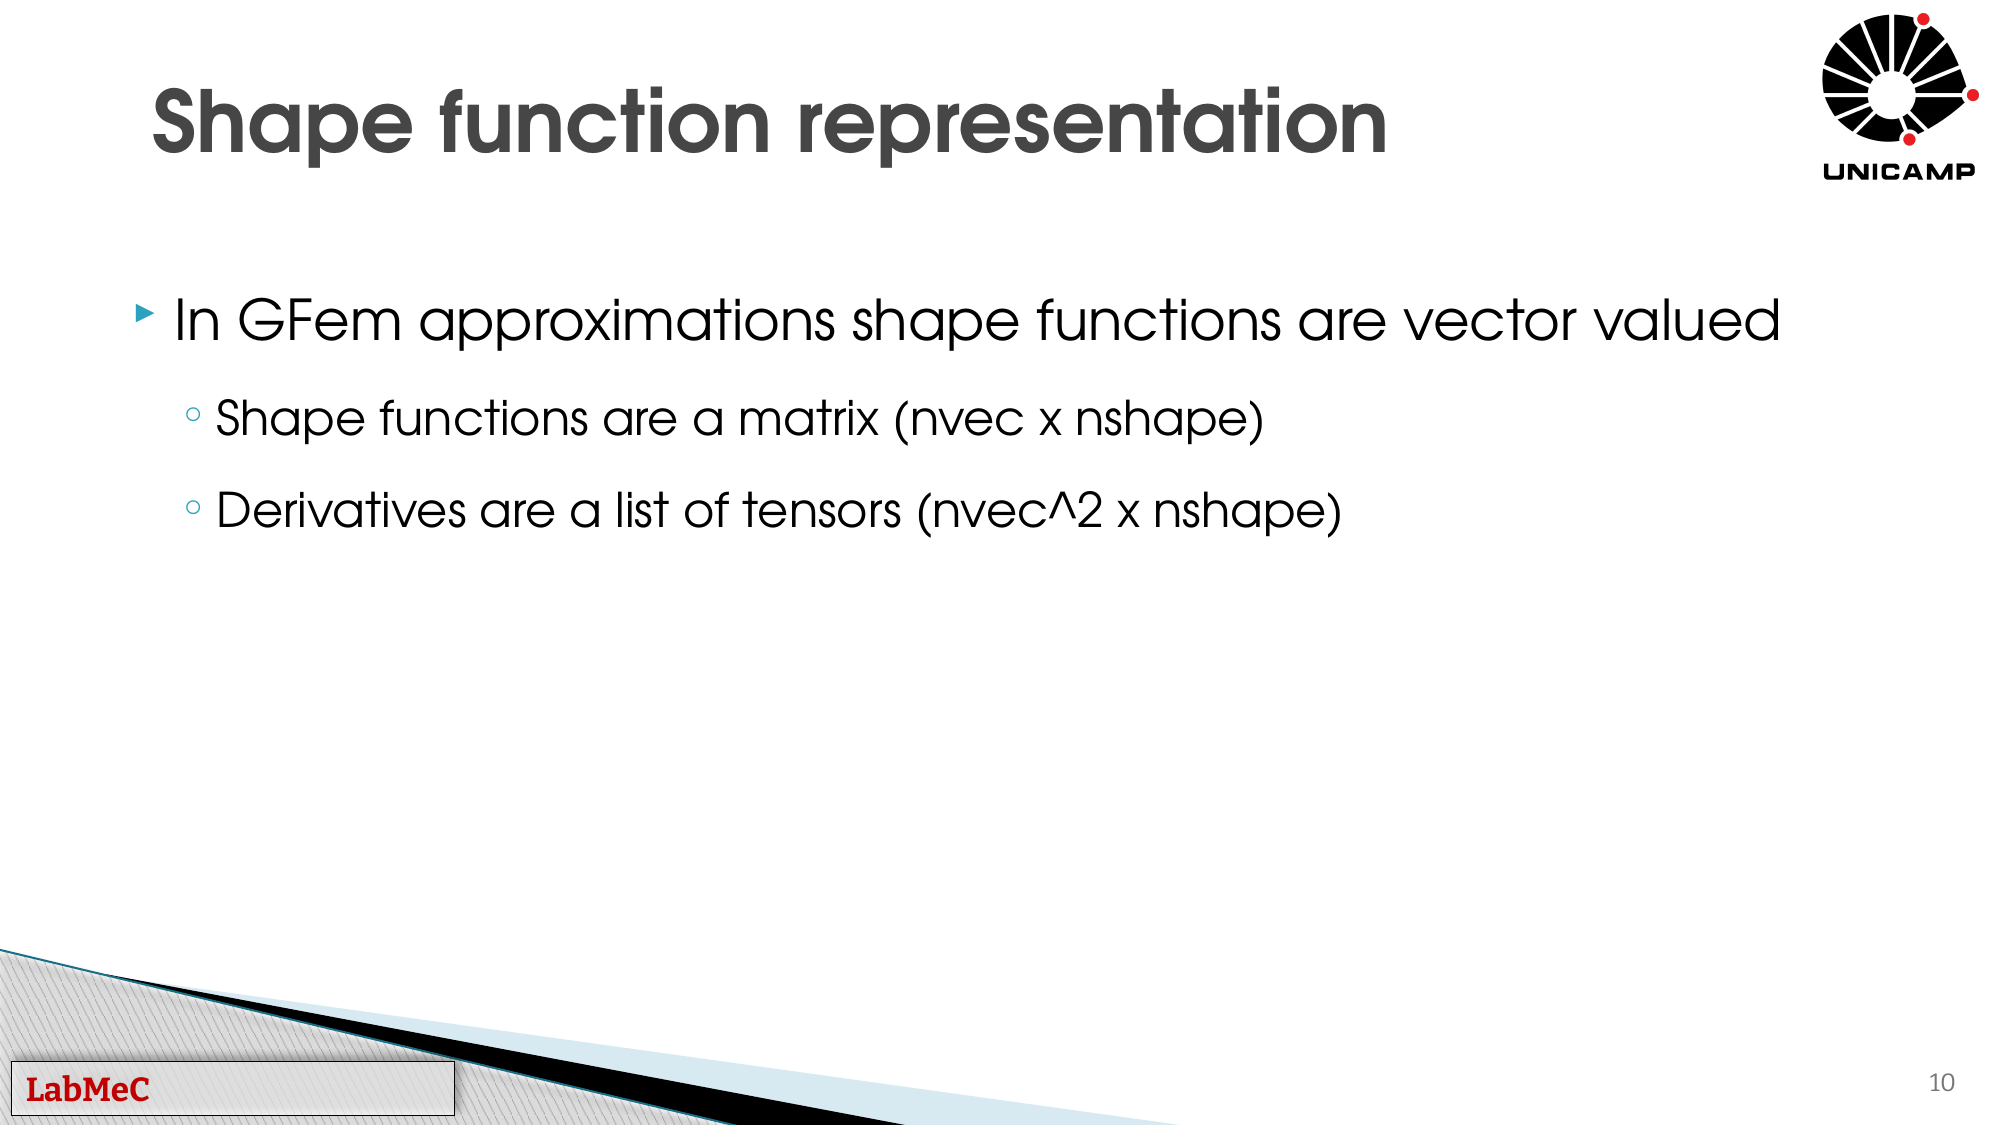

# Shape function representation
In GFem approximations shape functions are vector valued
Shape functions are a matrix (nvec x nshape)
Derivatives are a list of tensors (nvec^2 x nshape)

10